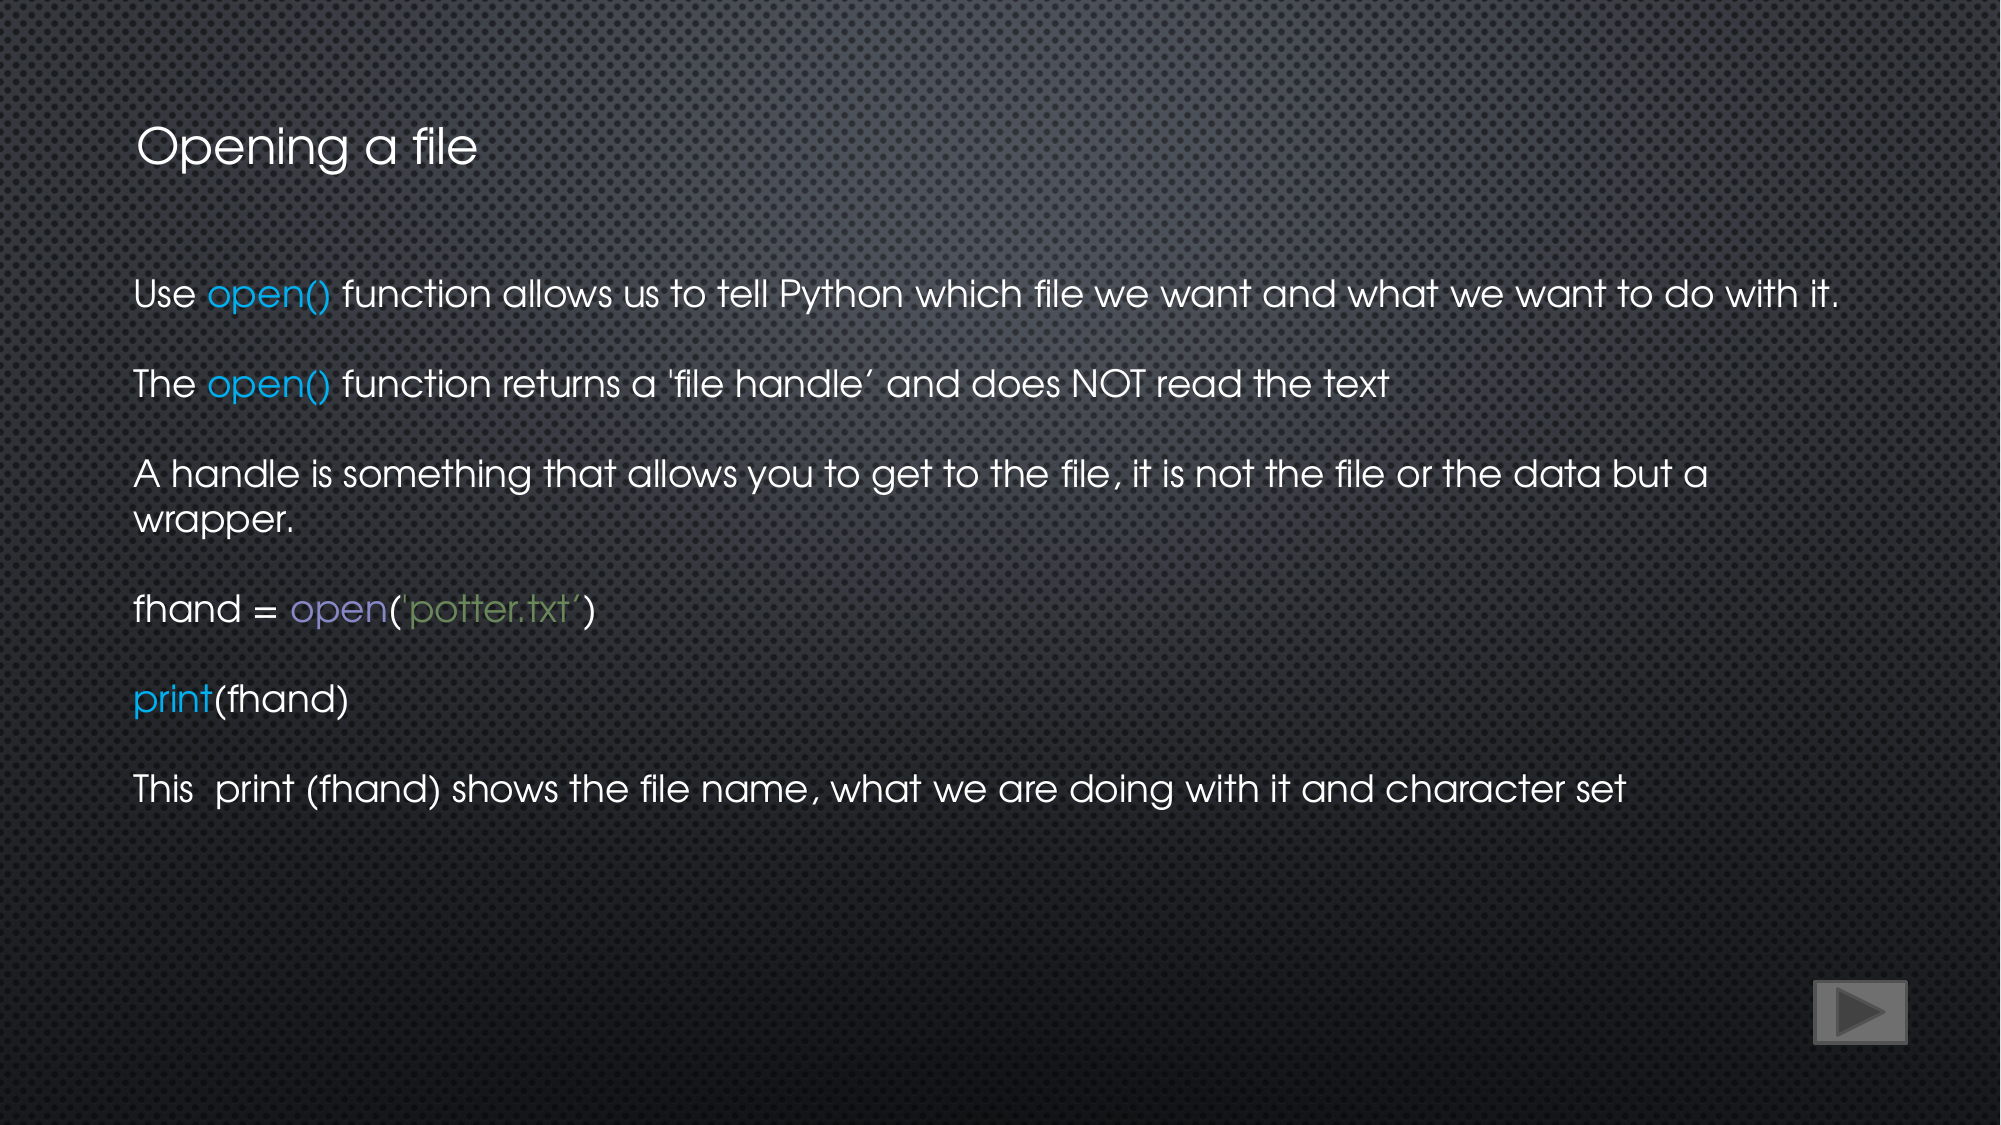

Opening a file
Use open() function allows us to tell Python which file we want and what we want to do with it.

The open() function returns a 'file handle’ and does NOT read the text
A handle is something that allows you to get to the file, it is not the file or the data but a wrapper.

fhand = open('potter.txt’)
print(fhand)

This  print (fhand) shows the file name, what we are doing with it and character set